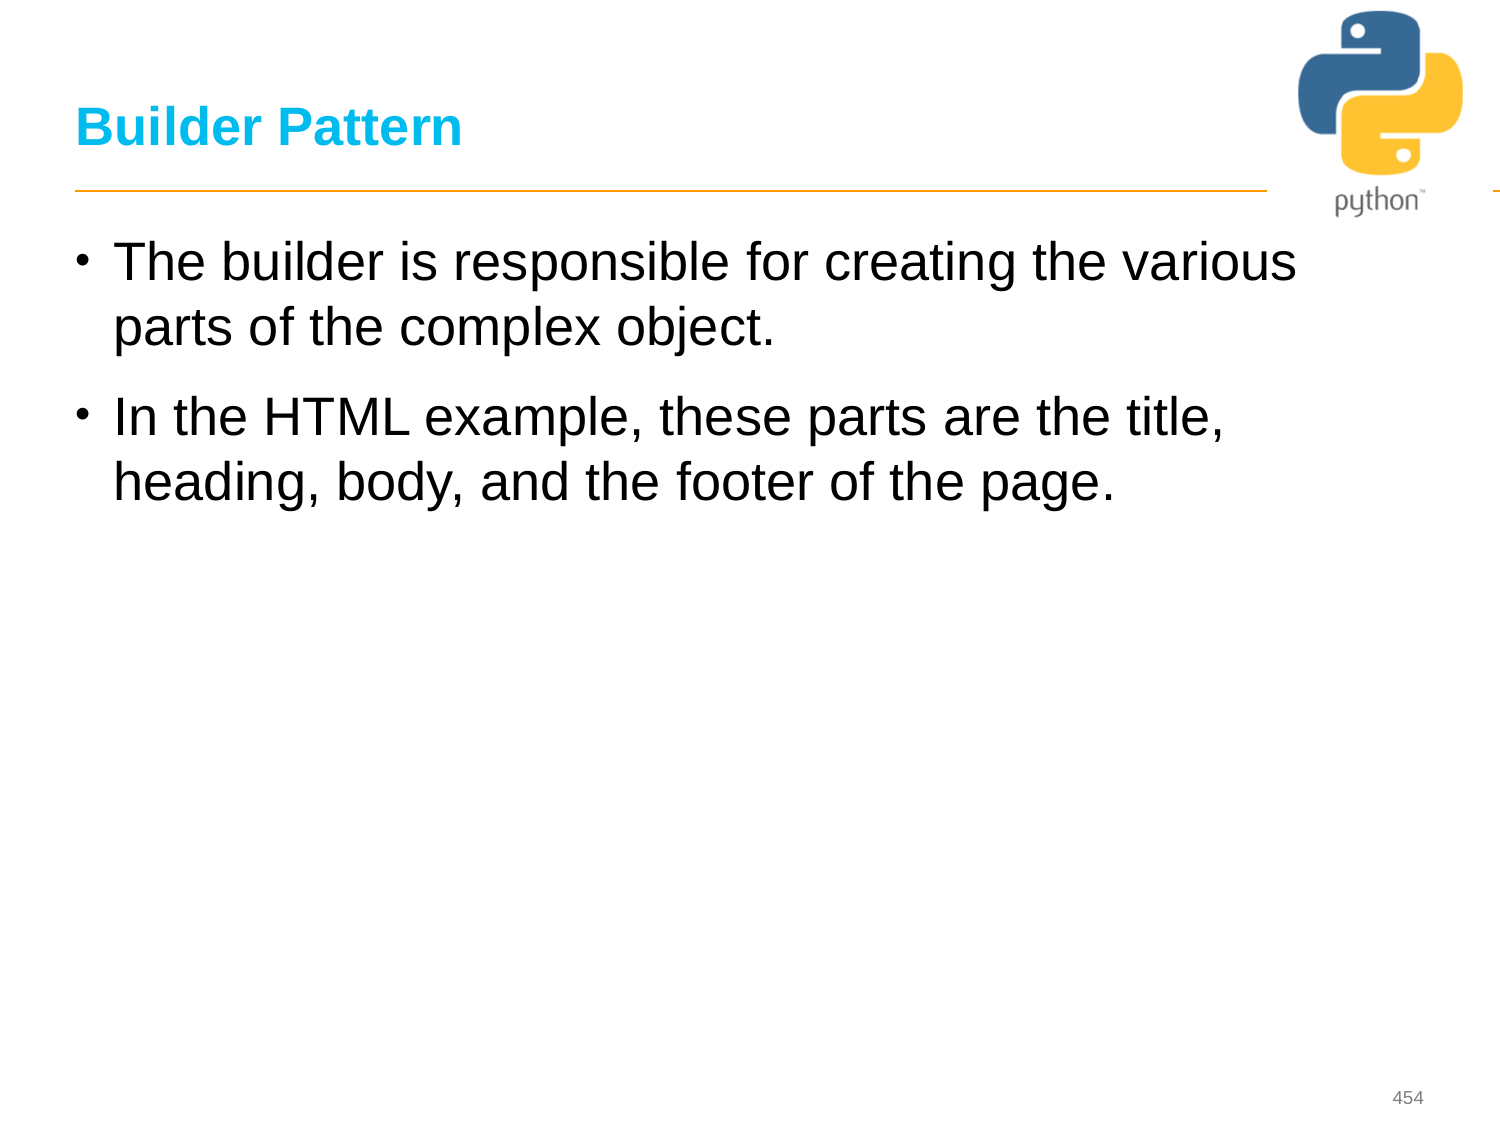

# Builder Pattern
The builder is responsible for creating the various parts of the complex object.
In the HTML example, these parts are the title, heading, body, and the footer of the page.